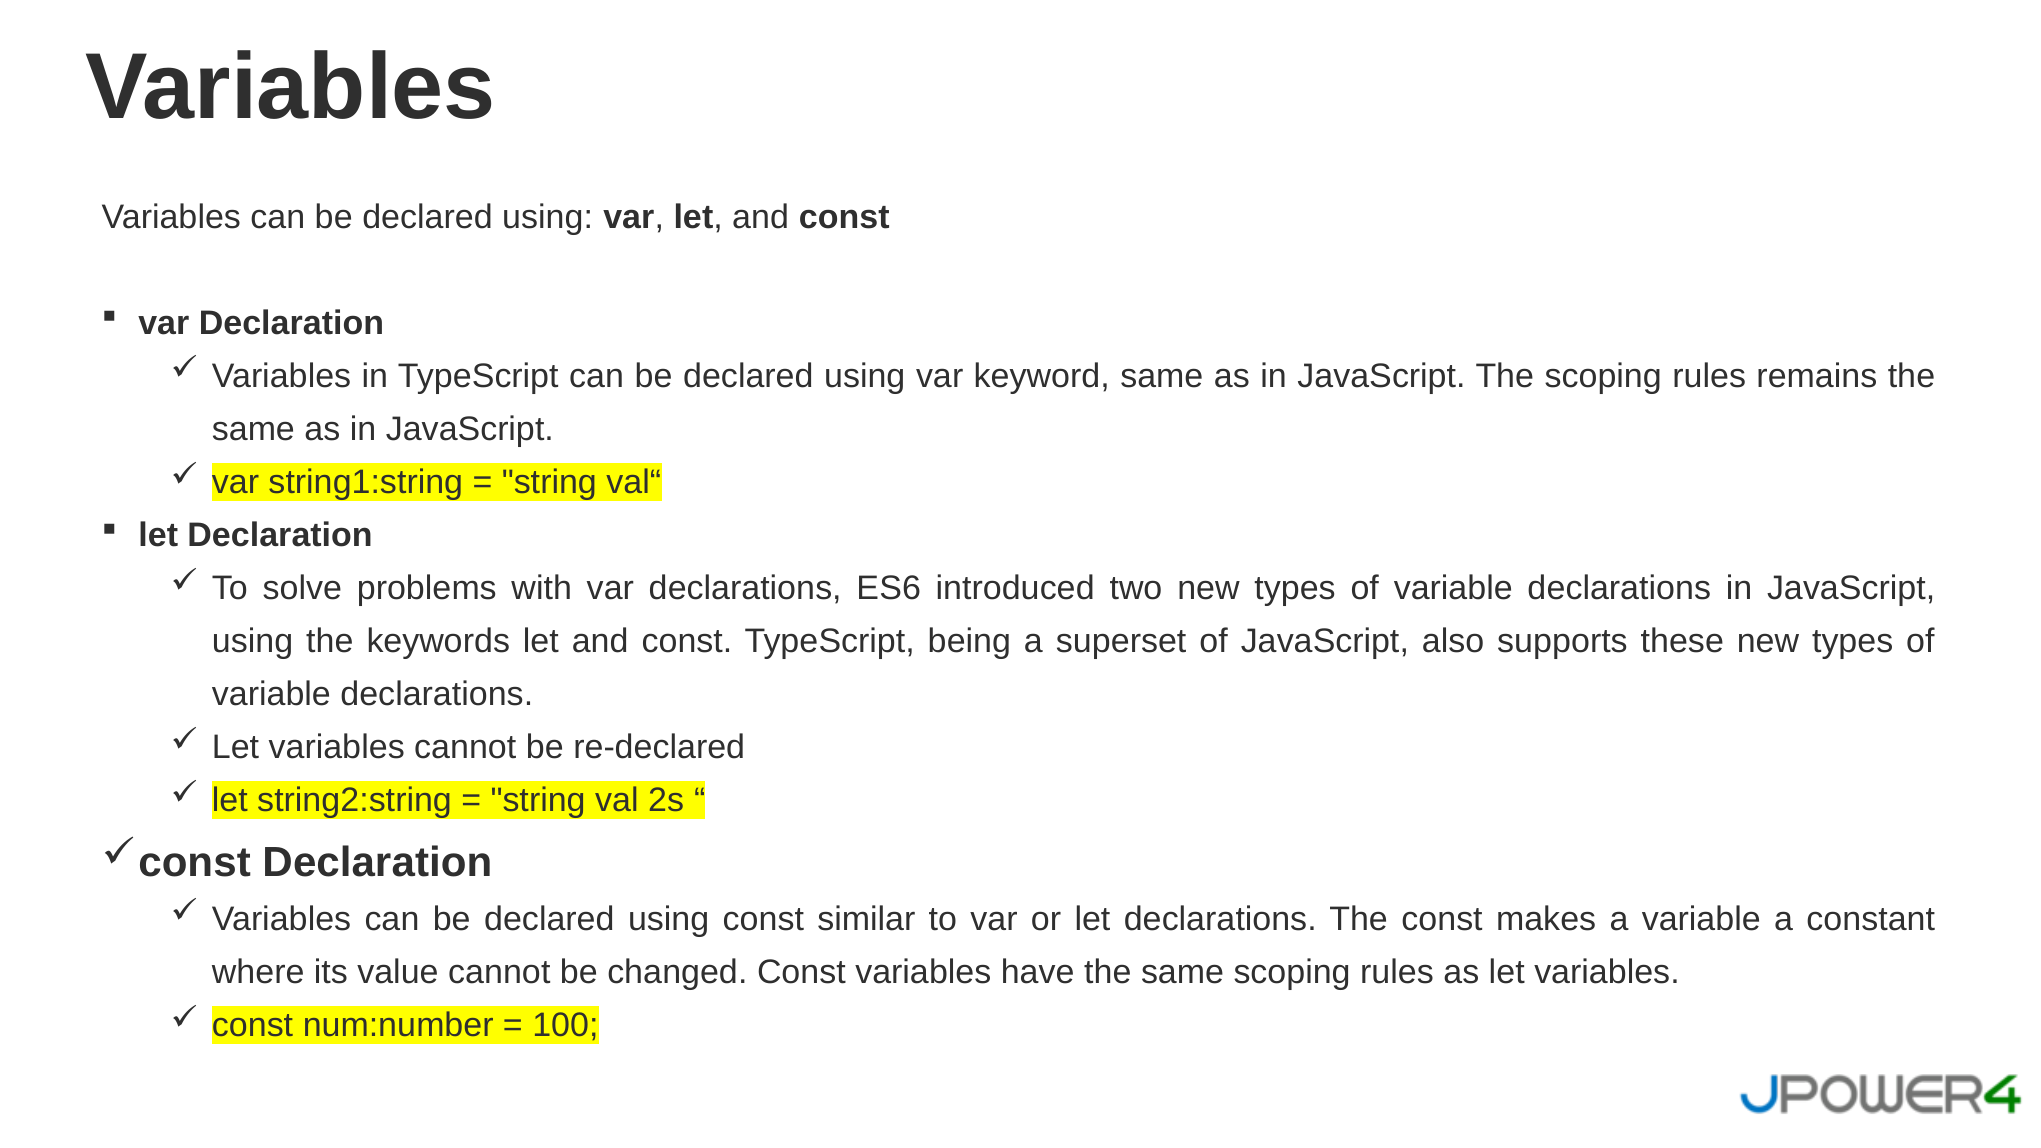

Variables
Variables can be declared using: var, let, and const

var Declaration
Variables in TypeScript can be declared using var keyword, same as in JavaScript. The scoping rules remains the same as in JavaScript.
var string1:string = "string val“
let Declaration
To solve problems with var declarations, ES6 introduced two new types of variable declarations in JavaScript, using the keywords let and const. TypeScript, being a superset of JavaScript, also supports these new types of variable declarations.
Let variables cannot be re-declared
let string2:string = "string val 2s “
const Declaration
Variables can be declared using const similar to var or let declarations. The const makes a variable a constant where its value cannot be changed. Const variables have the same scoping rules as let variables.
const num:number = 100;